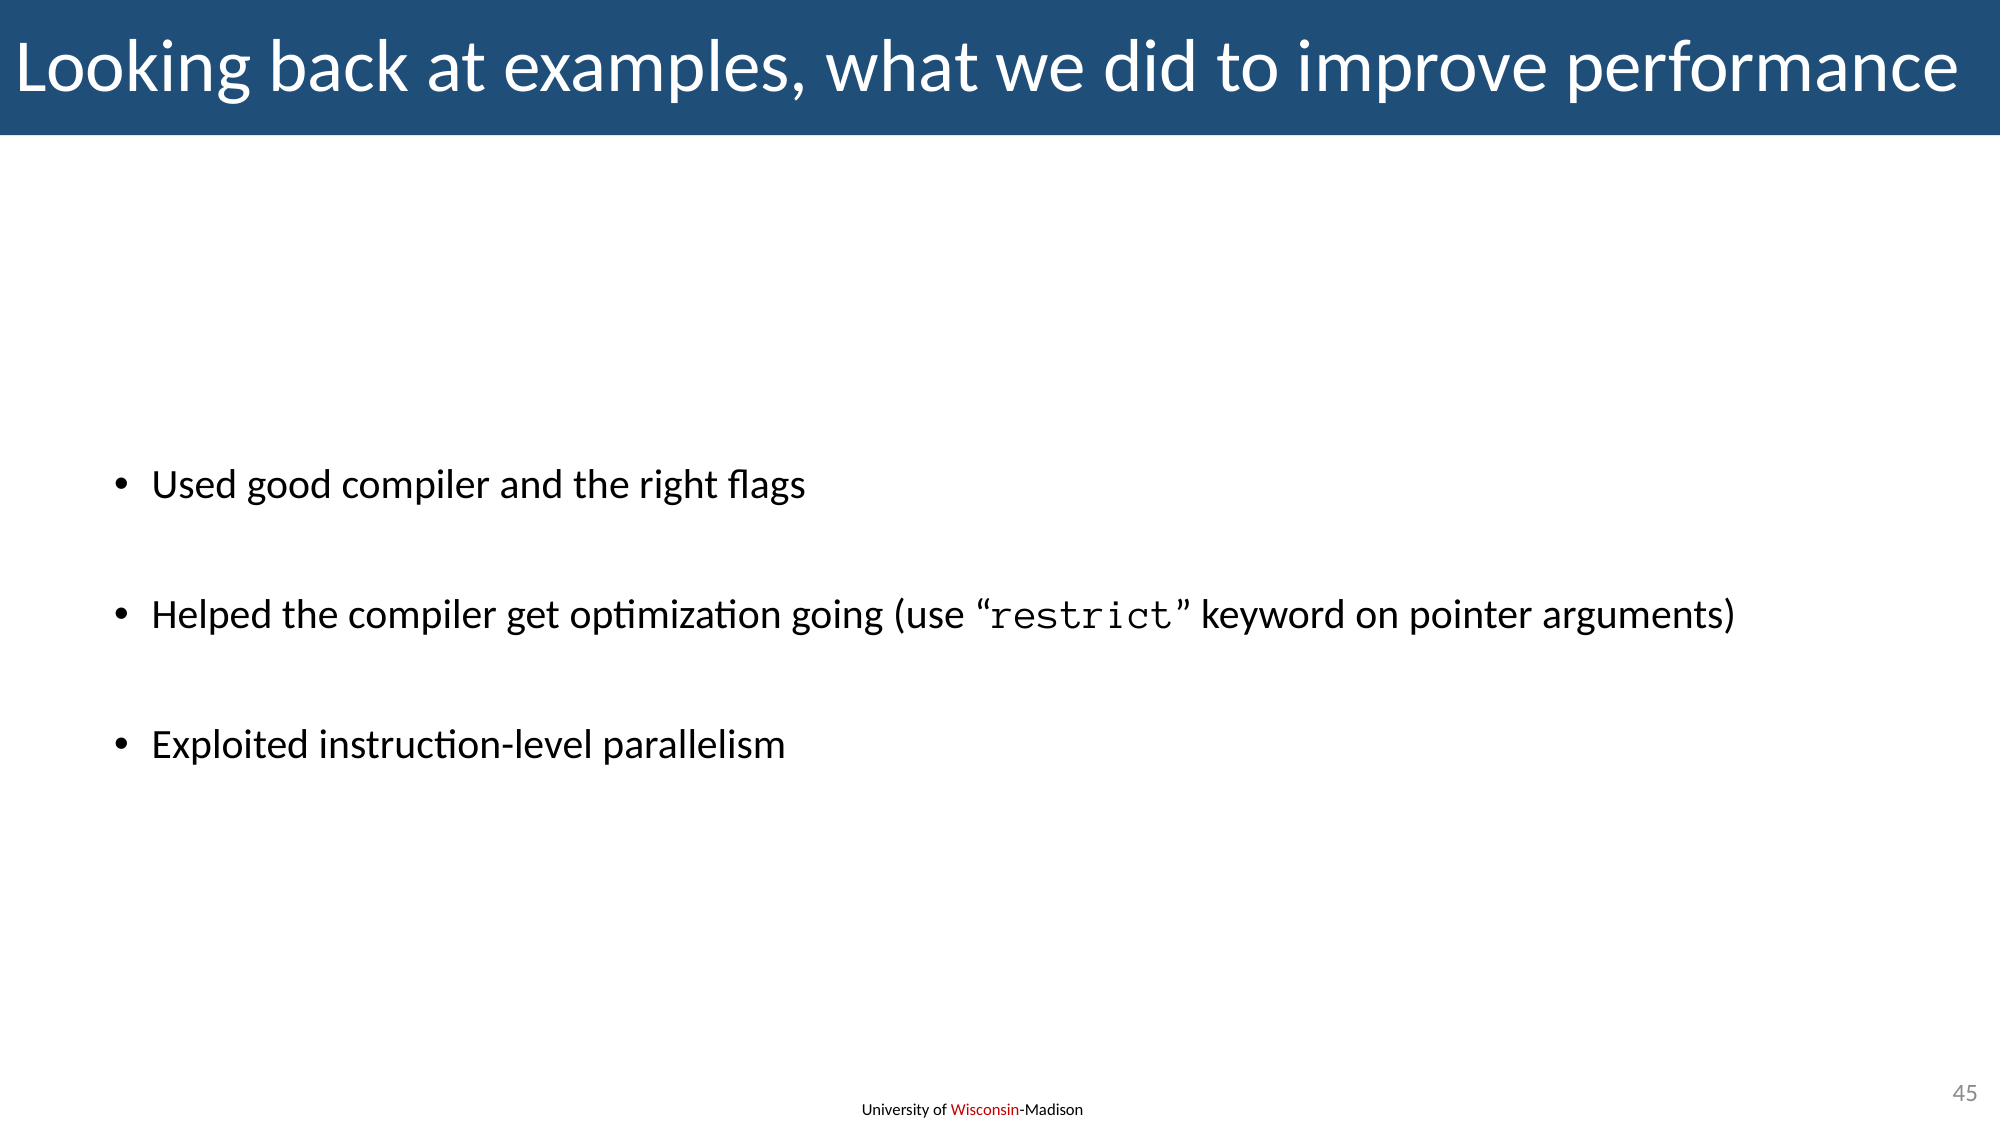

# Looking back at examples, what we did to improve performance

Used good compiler and the right flags

Helped the compiler get optimization going (use “restrict” keyword on pointer arguments)

Exploited instruction-level parallelism
45